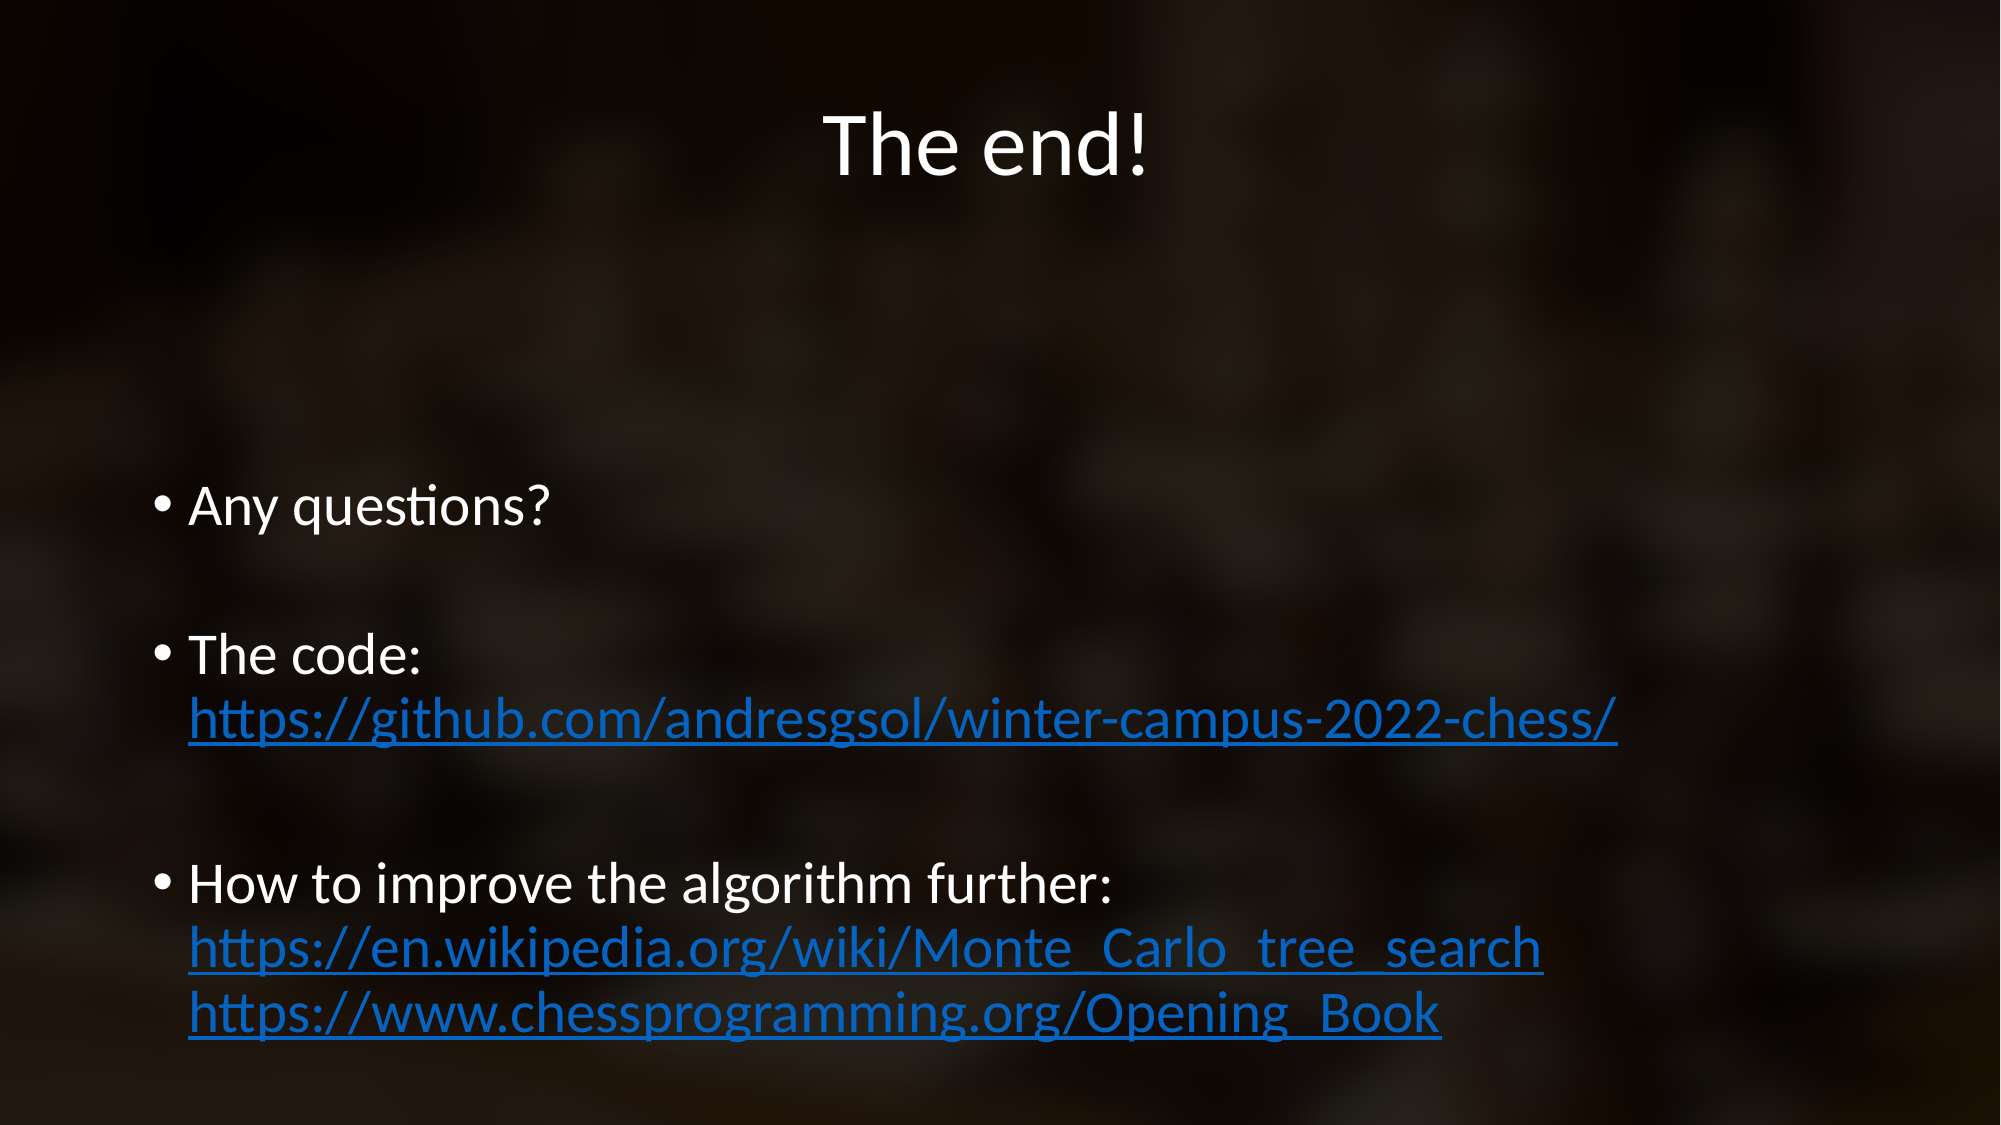

The end!

Any questions?

The code:
https://github.com/andresgsol/winter-campus-2022-chess/

How to improve the algorithm further:
https://en.wikipedia.org/wiki/Monte_Carlo_tree_search
https://www.chessprogramming.org/Opening_Book